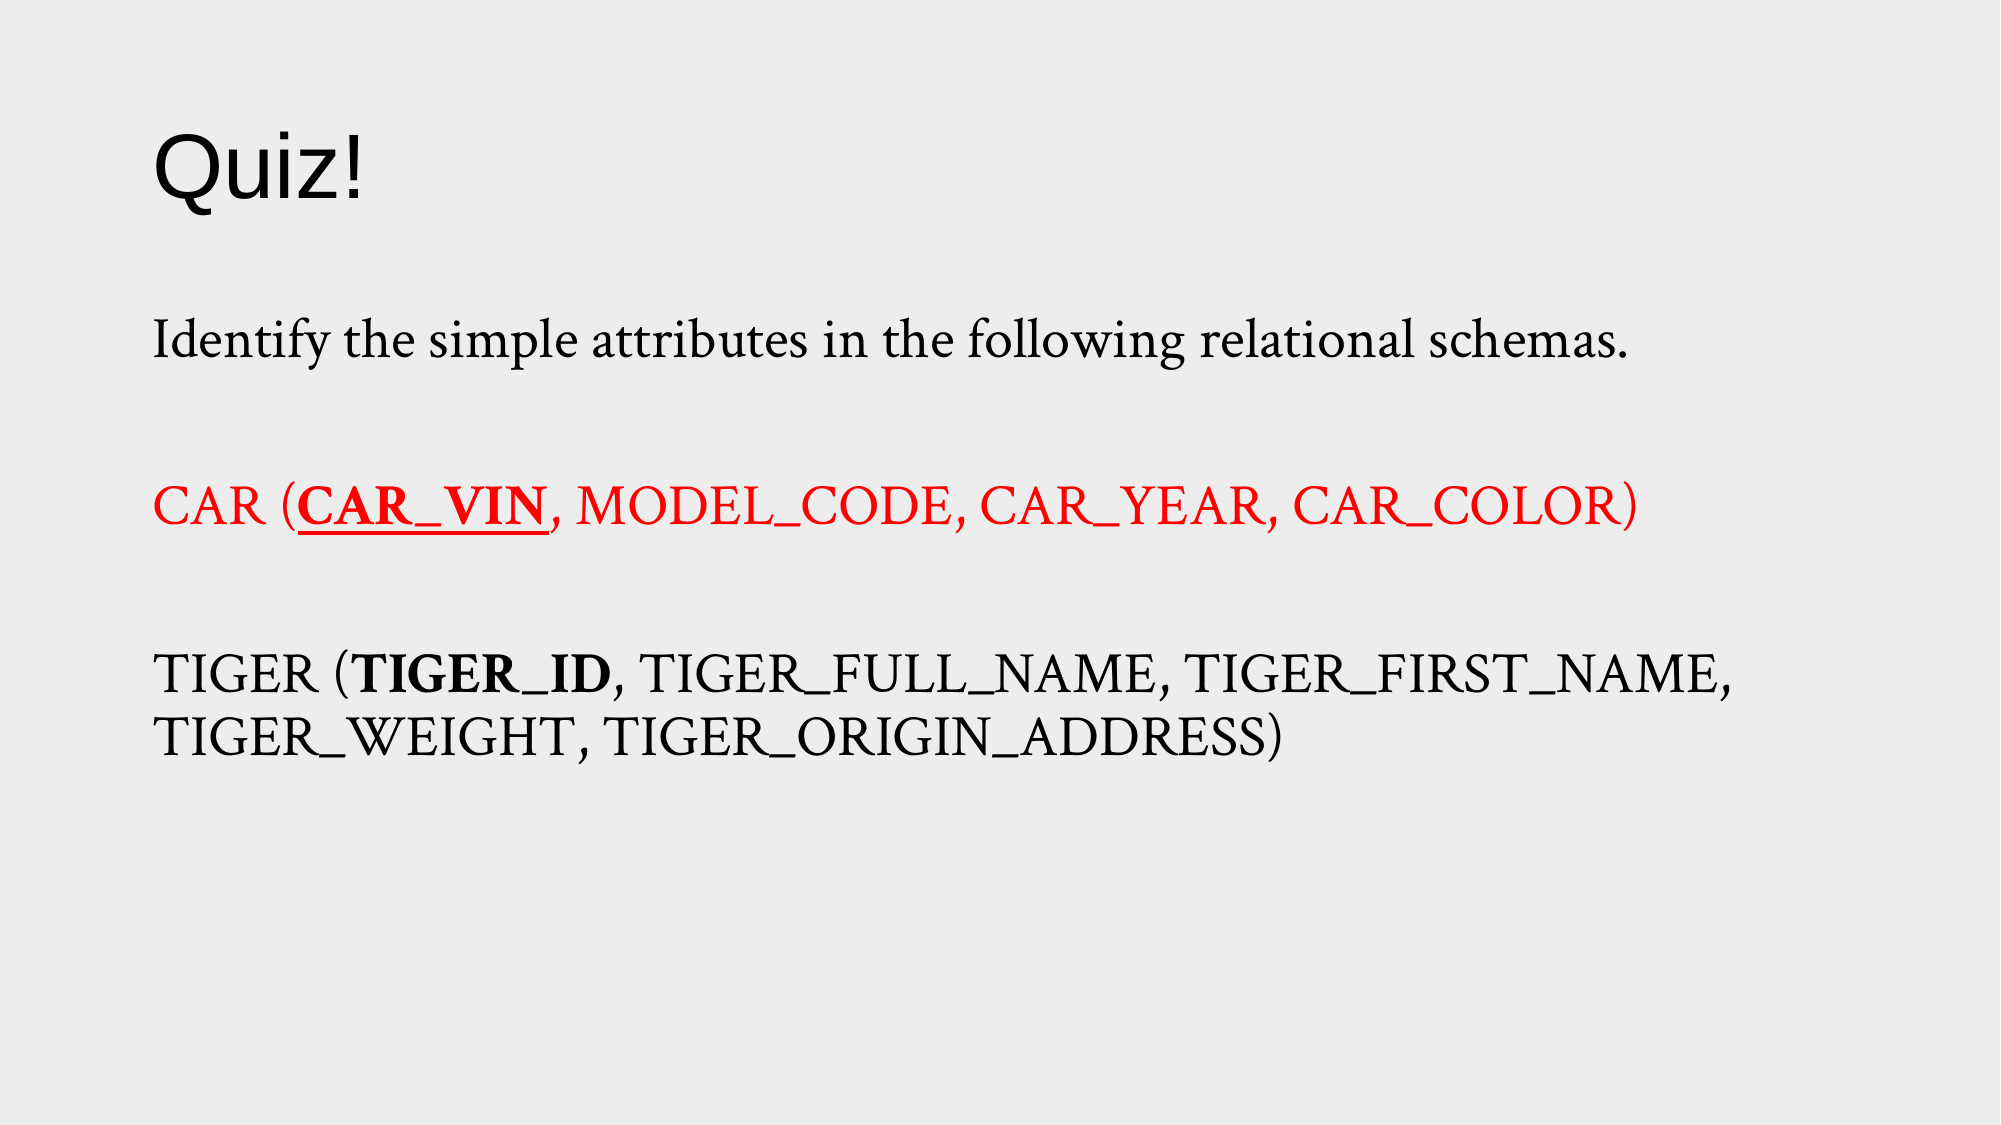

# Quiz!
Identify the simple attributes in the following relational schemas.

CAR (CAR_VIN, MODEL_CODE, CAR_YEAR, CAR_COLOR)

TIGER (TIGER_ID, TIGER_FULL_NAME, TIGER_FIRST_NAME, TIGER_WEIGHT, TIGER_ORIGIN_ADDRESS)